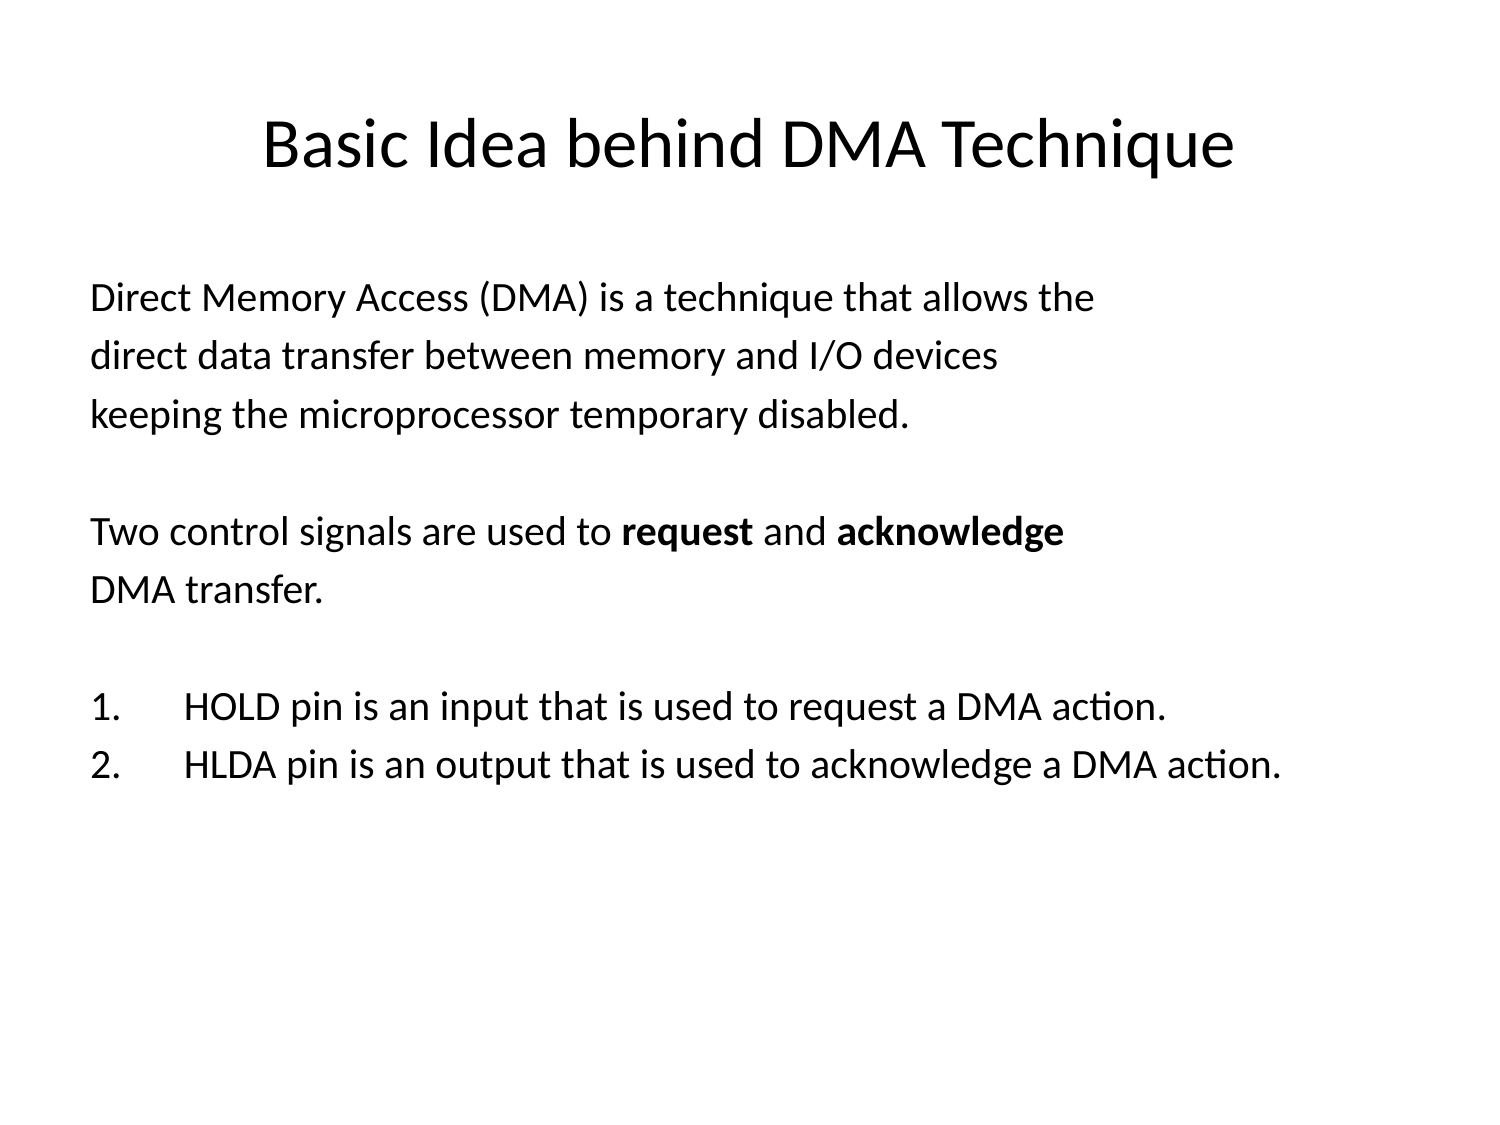

# Basic Idea behind DMA Technique
Direct Memory Access (DMA) is a technique that allows the
direct data transfer between memory and I/O devices
keeping the microprocessor temporary disabled.

Two control signals are used to request and acknowledge
DMA transfer.

HOLD pin is an input that is used to request a DMA action.
HLDA pin is an output that is used to acknowledge a DMA action.